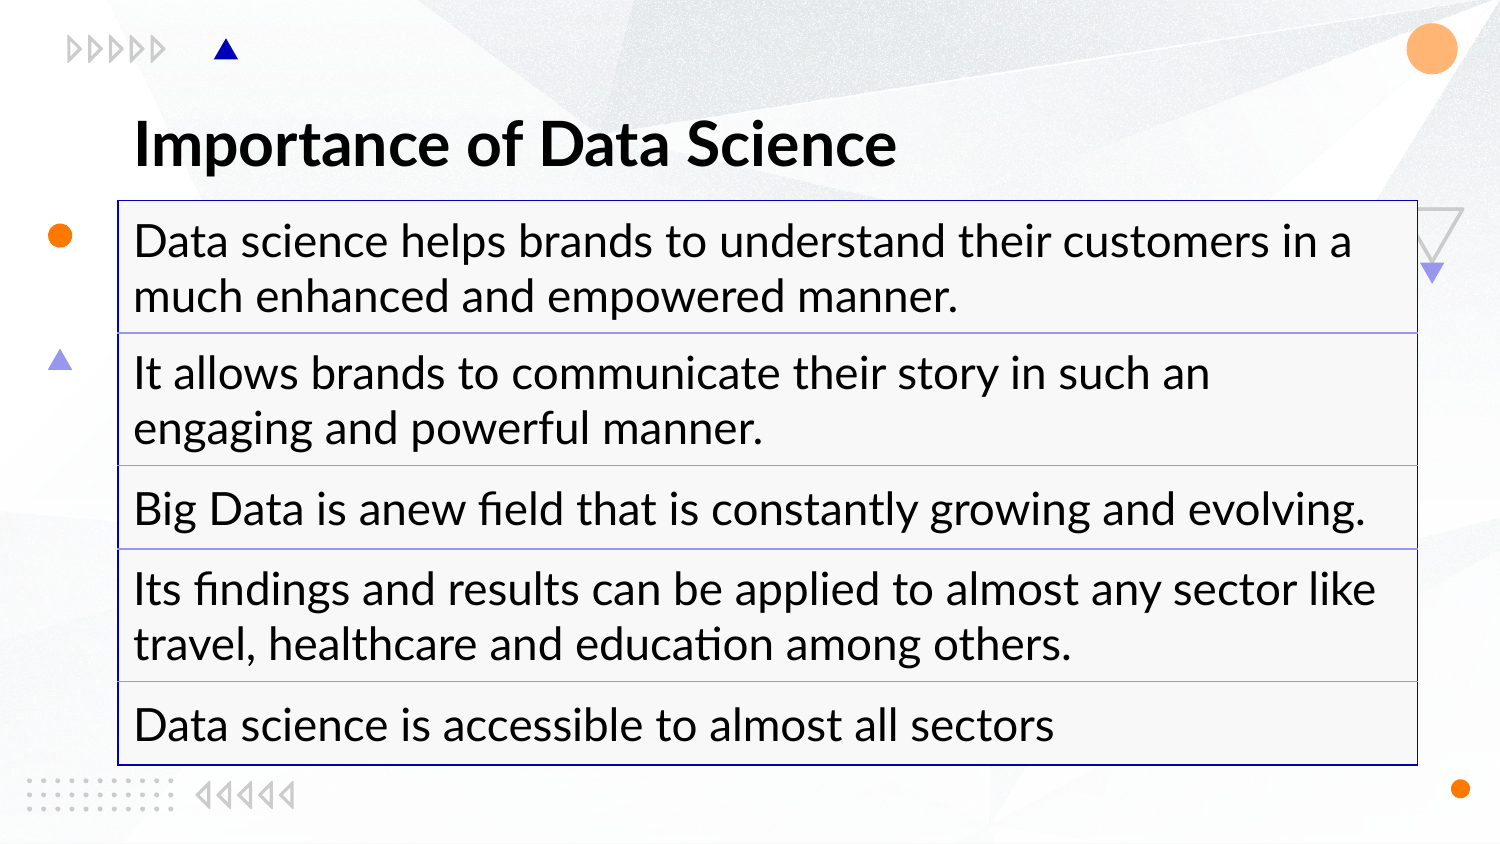

# Importance of Data Science
| Data science helps brands to understand their customers in a much enhanced and empowered manner. |
| --- |
| It allows brands to communicate their story in such an engaging and powerful manner. |
| Big Data is anew field that is constantly growing and evolving. |
| Its findings and results can be applied to almost any sector like travel, healthcare and education among others. |
| Data science is accessible to almost all sectors |